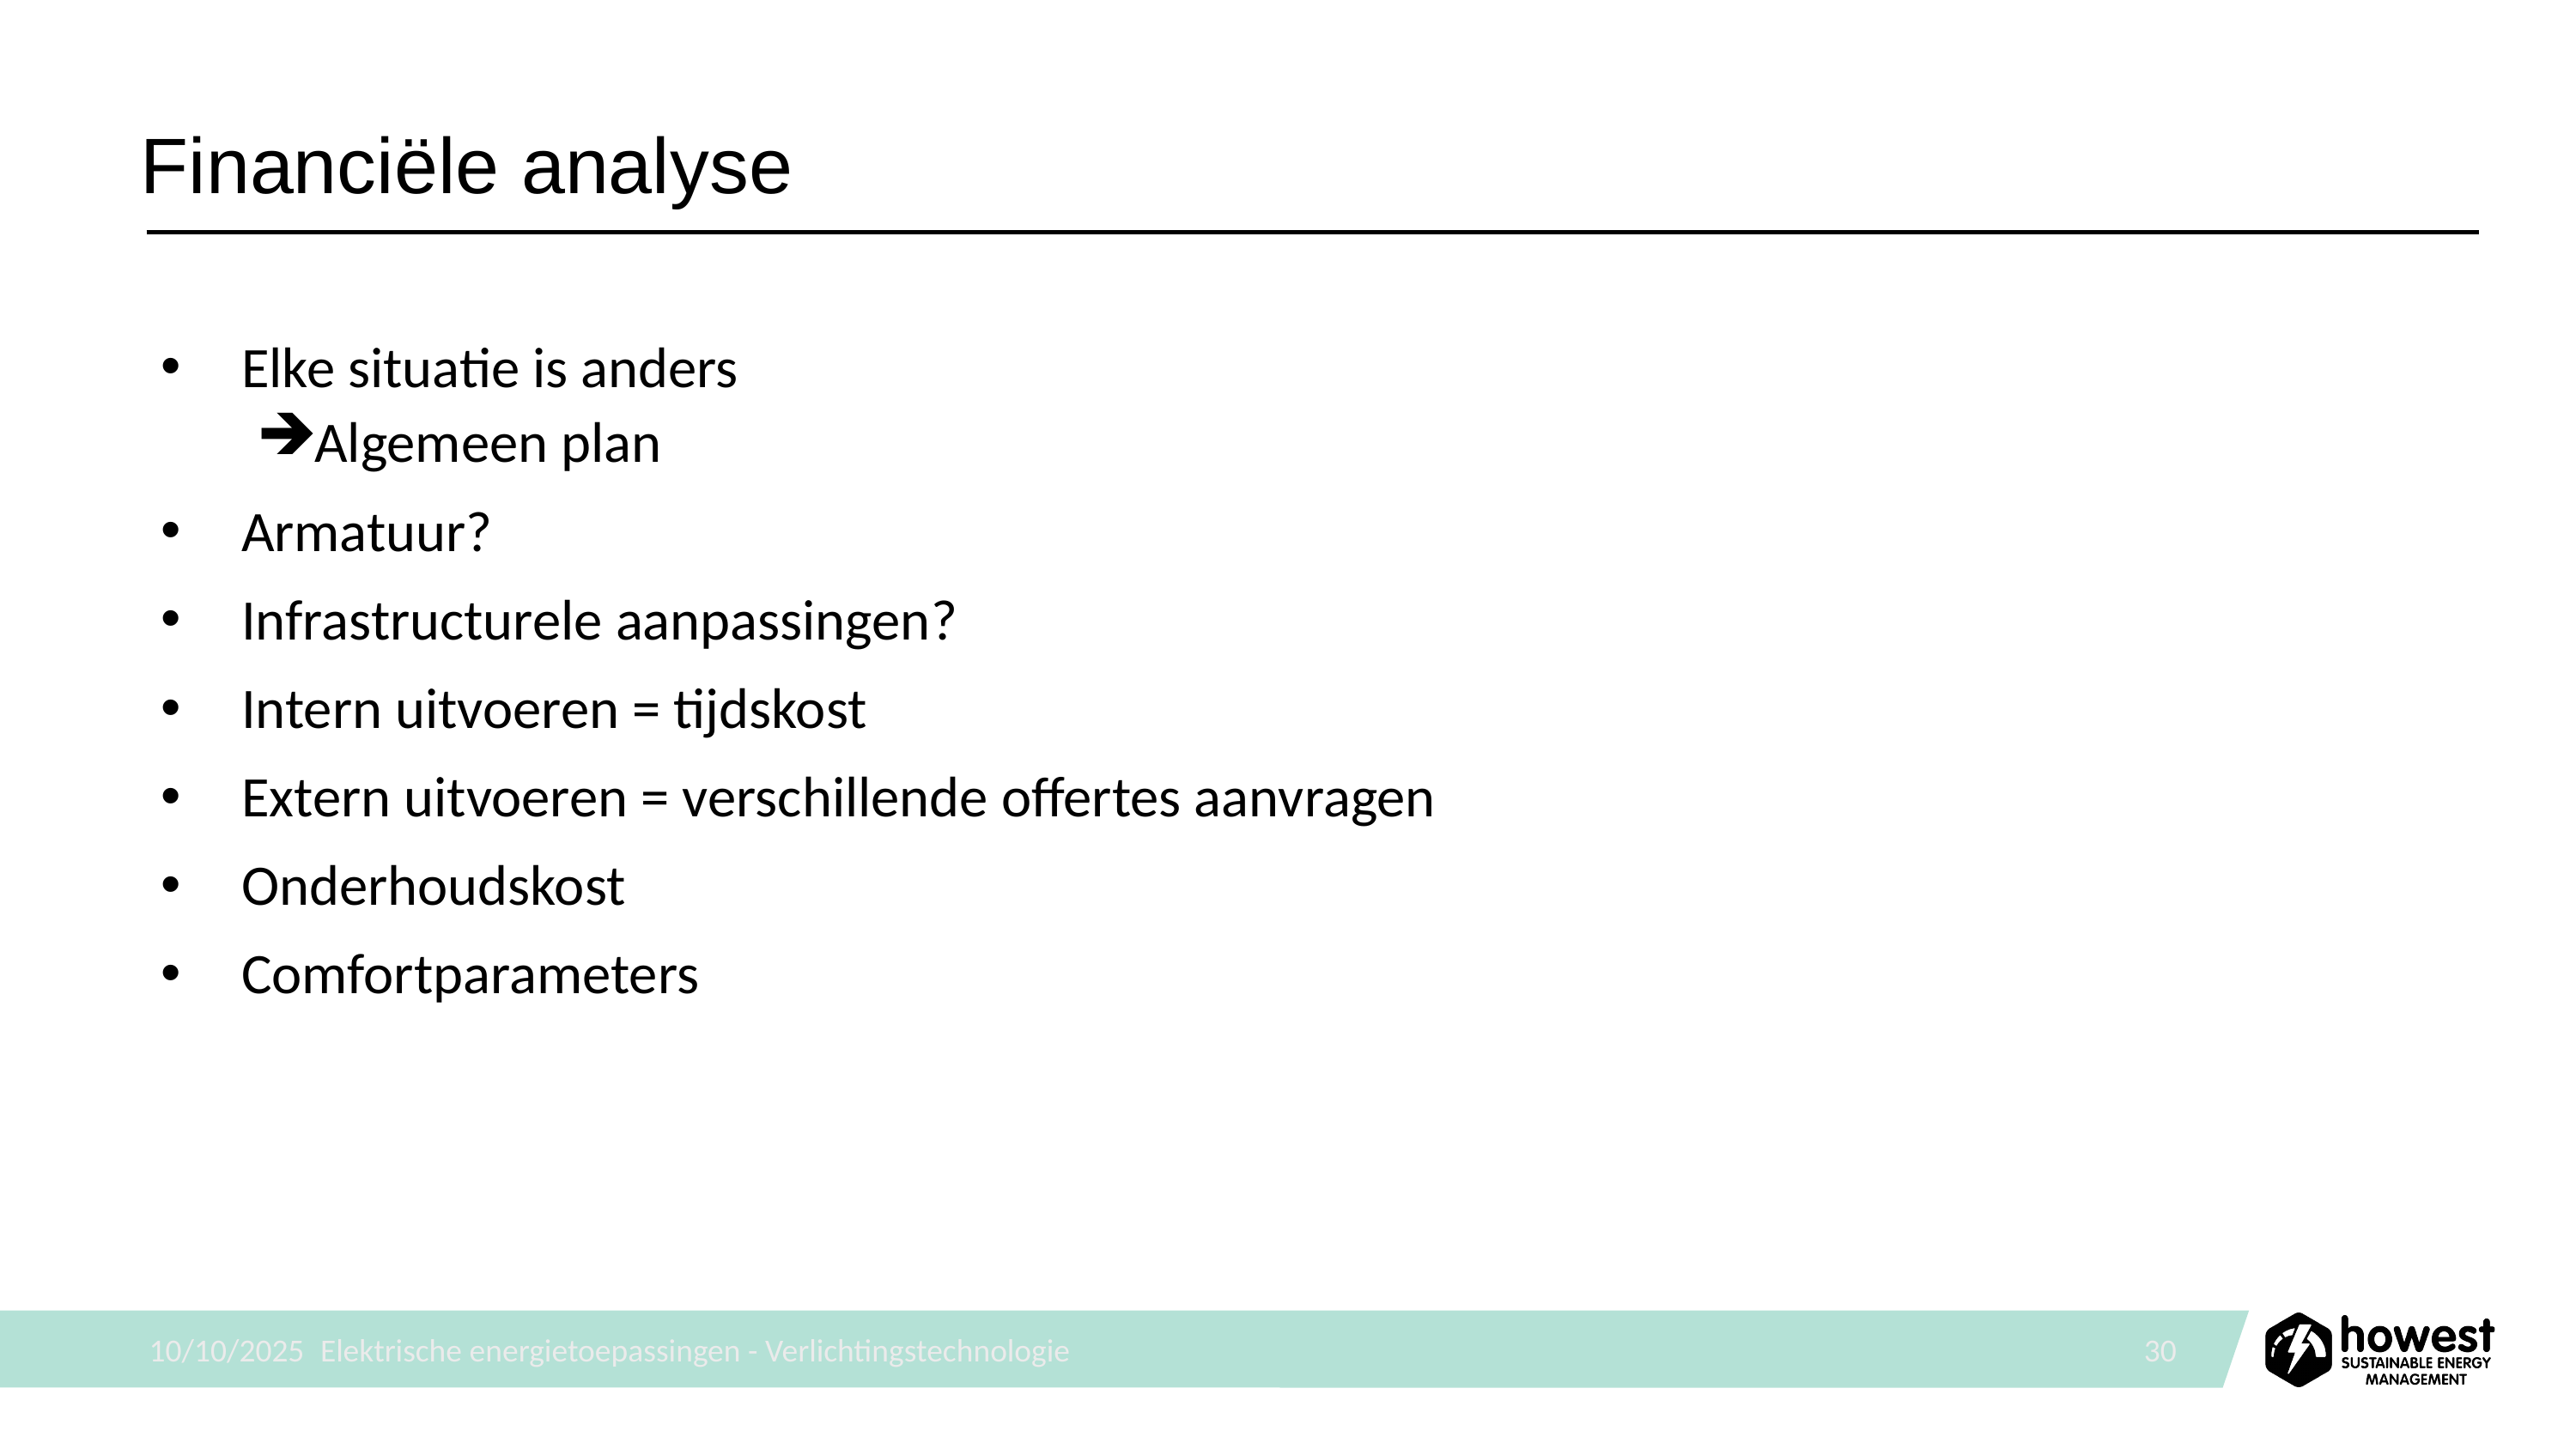

# Financiële analyse
Elke situatie is anders
Algemeen plan
Armatuur?
Infrastructurele aanpassingen?
Intern uitvoeren = tijdskost
Extern uitvoeren = verschillende offertes aanvragen
Onderhoudskost
Comfortparameters

10/10/2025
Elektrische energietoepassingen - Verlichtingstechnologie
30